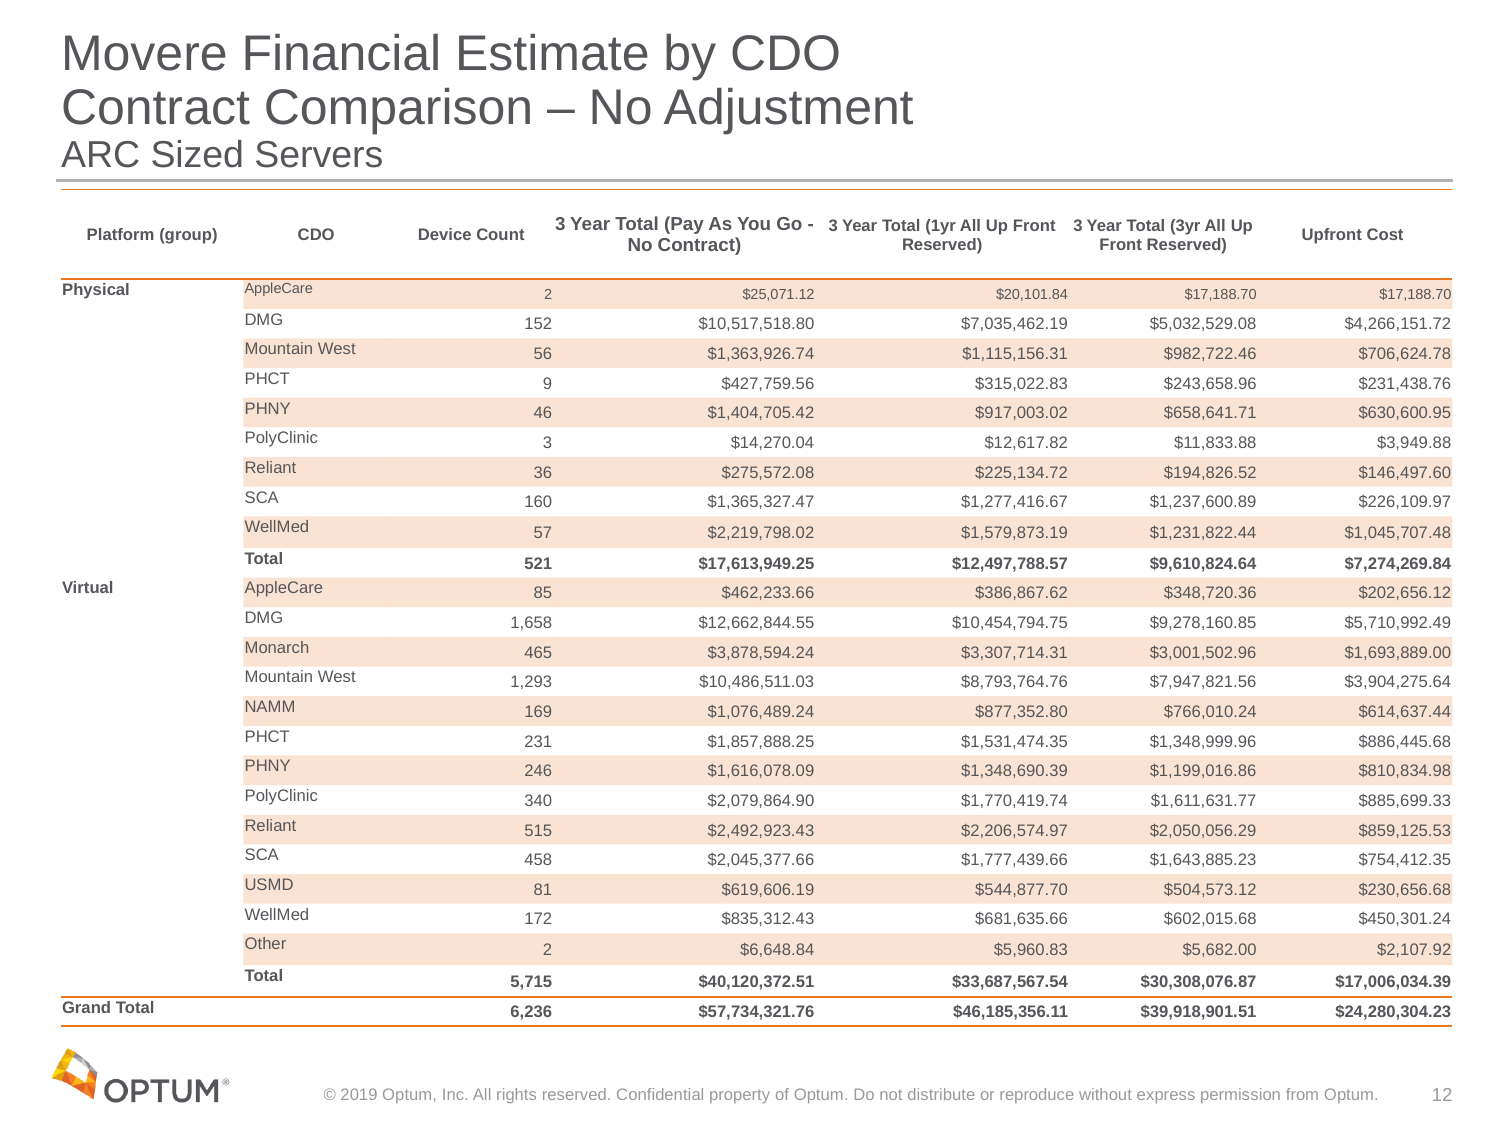

# Movere Financial Estimate by CDO Contract Comparison – No Adjustment ARC Sized Servers
| Platform (group) | CDO | Device Count | 3 Year Total (Pay As You Go - No Contract) | 3 Year Total (1yr All Up Front Reserved) | 3 Year Total (3yr All Up Front Reserved) | Upfront Cost |
| --- | --- | --- | --- | --- | --- | --- |
| Physical | AppleCare | 2 | $25,071.12 | $20,101.84 | $17,188.70 | $17,188.70 |
|  | DMG | 152 | $10,517,518.80 | $7,035,462.19 | $5,032,529.08 | $4,266,151.72 |
|  | Mountain West | 56 | $1,363,926.74 | $1,115,156.31 | $982,722.46 | $706,624.78 |
|  | PHCT | 9 | $427,759.56 | $315,022.83 | $243,658.96 | $231,438.76 |
|  | PHNY | 46 | $1,404,705.42 | $917,003.02 | $658,641.71 | $630,600.95 |
|  | PolyClinic | 3 | $14,270.04 | $12,617.82 | $11,833.88 | $3,949.88 |
|  | Reliant | 36 | $275,572.08 | $225,134.72 | $194,826.52 | $146,497.60 |
|  | SCA | 160 | $1,365,327.47 | $1,277,416.67 | $1,237,600.89 | $226,109.97 |
|  | WellMed | 57 | $2,219,798.02 | $1,579,873.19 | $1,231,822.44 | $1,045,707.48 |
|  | Total | 521 | $17,613,949.25 | $12,497,788.57 | $9,610,824.64 | $7,274,269.84 |
| Virtual | AppleCare | 85 | $462,233.66 | $386,867.62 | $348,720.36 | $202,656.12 |
|  | DMG | 1,658 | $12,662,844.55 | $10,454,794.75 | $9,278,160.85 | $5,710,992.49 |
|  | Monarch | 465 | $3,878,594.24 | $3,307,714.31 | $3,001,502.96 | $1,693,889.00 |
|  | Mountain West | 1,293 | $10,486,511.03 | $8,793,764.76 | $7,947,821.56 | $3,904,275.64 |
|  | NAMM | 169 | $1,076,489.24 | $877,352.80 | $766,010.24 | $614,637.44 |
|  | PHCT | 231 | $1,857,888.25 | $1,531,474.35 | $1,348,999.96 | $886,445.68 |
|  | PHNY | 246 | $1,616,078.09 | $1,348,690.39 | $1,199,016.86 | $810,834.98 |
|  | PolyClinic | 340 | $2,079,864.90 | $1,770,419.74 | $1,611,631.77 | $885,699.33 |
|  | Reliant | 515 | $2,492,923.43 | $2,206,574.97 | $2,050,056.29 | $859,125.53 |
|  | SCA | 458 | $2,045,377.66 | $1,777,439.66 | $1,643,885.23 | $754,412.35 |
|  | USMD | 81 | $619,606.19 | $544,877.70 | $504,573.12 | $230,656.68 |
|  | WellMed | 172 | $835,312.43 | $681,635.66 | $602,015.68 | $450,301.24 |
|  | Other | 2 | $6,648.84 | $5,960.83 | $5,682.00 | $2,107.92 |
|  | Total | 5,715 | $40,120,372.51 | $33,687,567.54 | $30,308,076.87 | $17,006,034.39 |
| Grand Total |  | 6,236 | $57,734,321.76 | $46,185,356.11 | $39,918,901.51 | $24,280,304.23 |
© 2019 Optum, Inc. All rights reserved. Confidential property of Optum. Do not distribute or reproduce without express permission from Optum.
12